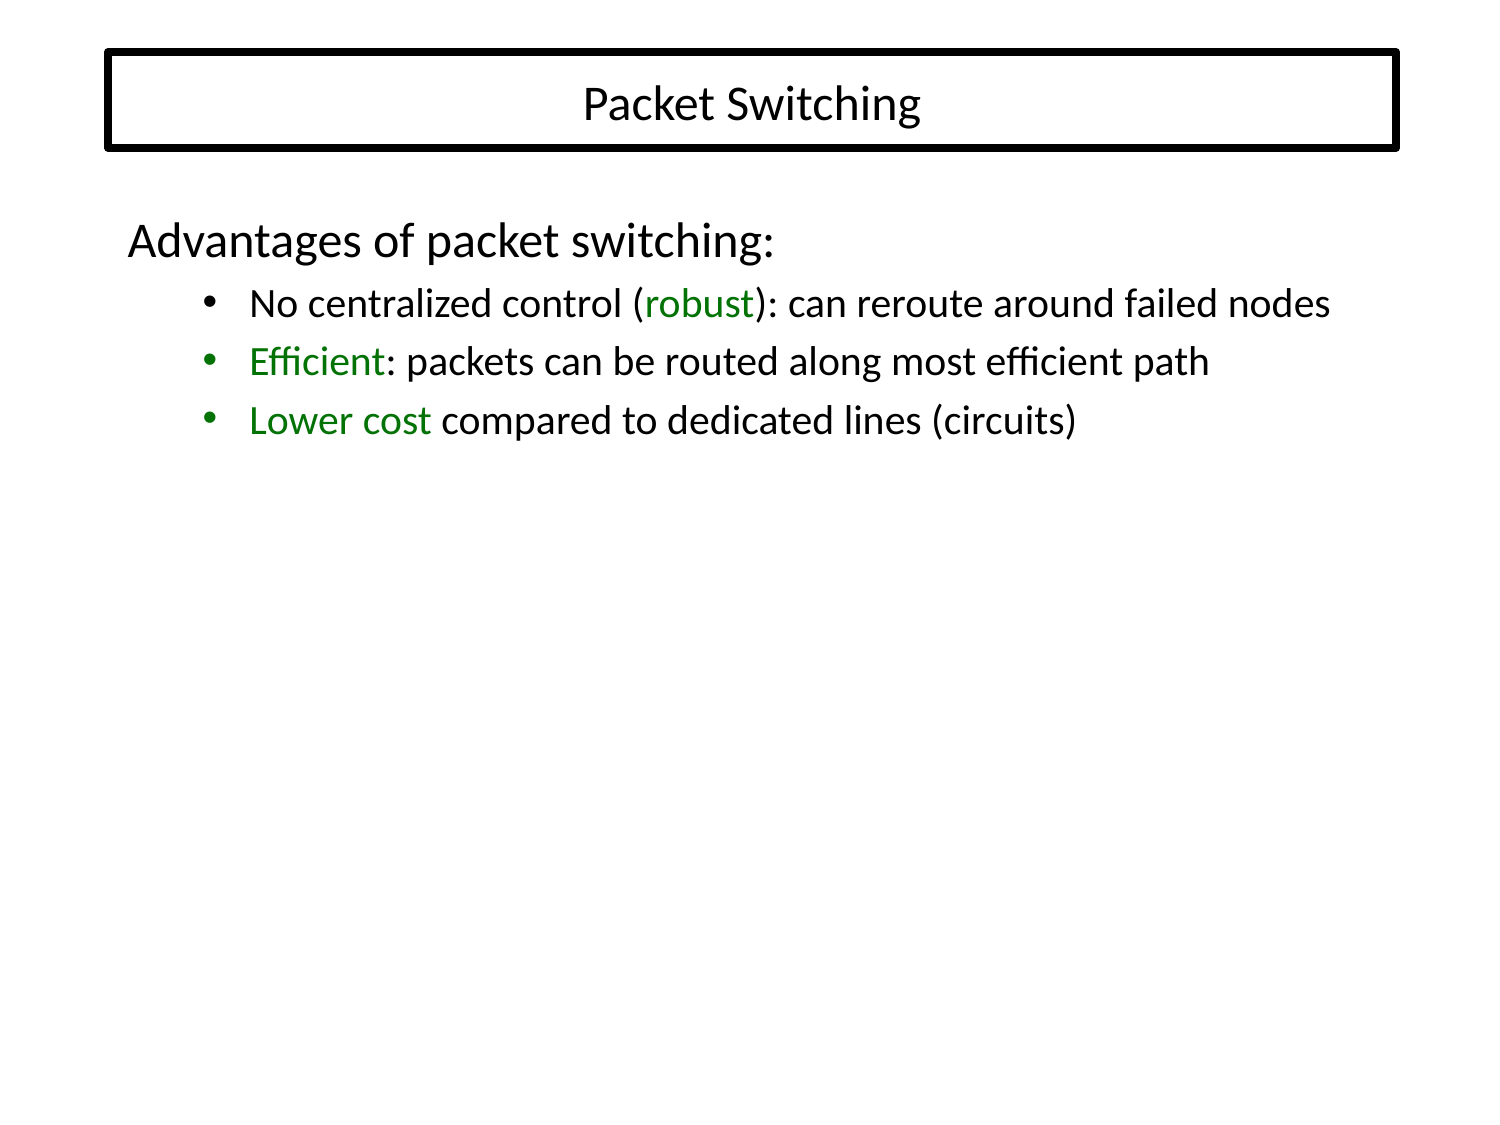

# Packet Switching
Advantages of packet switching:
No centralized control (robust): can reroute around failed nodes
Efficient: packets can be routed along most efficient path
Lower cost compared to dedicated lines (circuits)